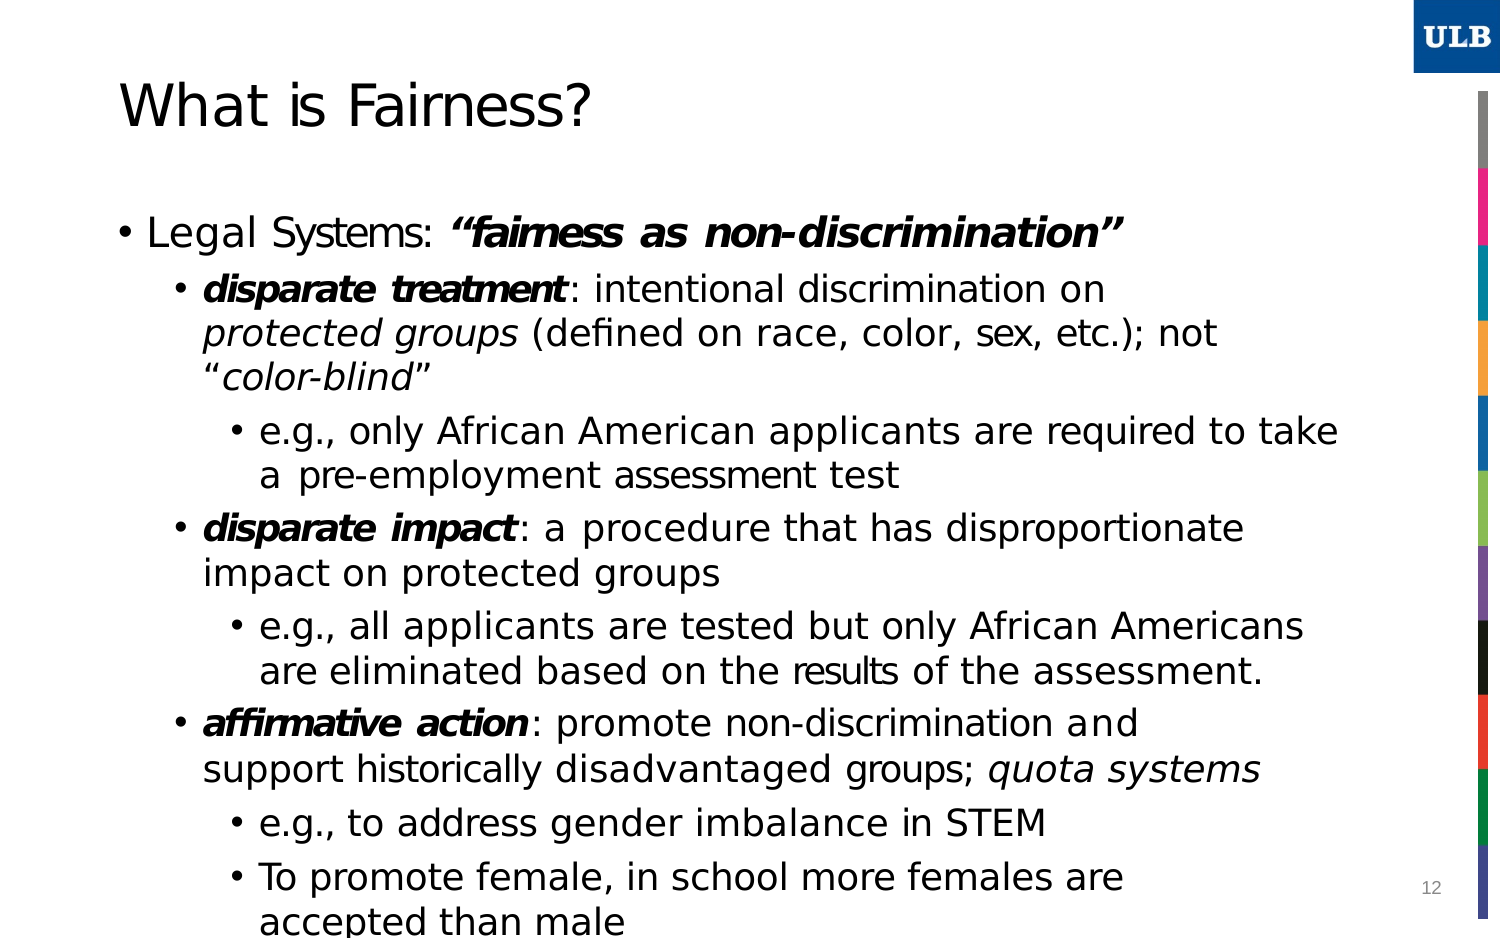

# What is Fairness?
Legal Systems: “fairness as non-discrimination”
disparate treatment: intentional discrimination on protected groups (defined on race, color, sex, etc.); not “color-blind”
e.g., only African American applicants are required to take a pre-employment assessment test
disparate impact: a procedure that has disproportionate impact on protected groups
e.g., all applicants are tested but only African Americans are eliminated based on the results of the assessment.
affirmative action: promote non-discrimination and support historically disadvantaged groups; quota systems
e.g., to address gender imbalance in STEM
To promote female, in school more females are accepted than male
12